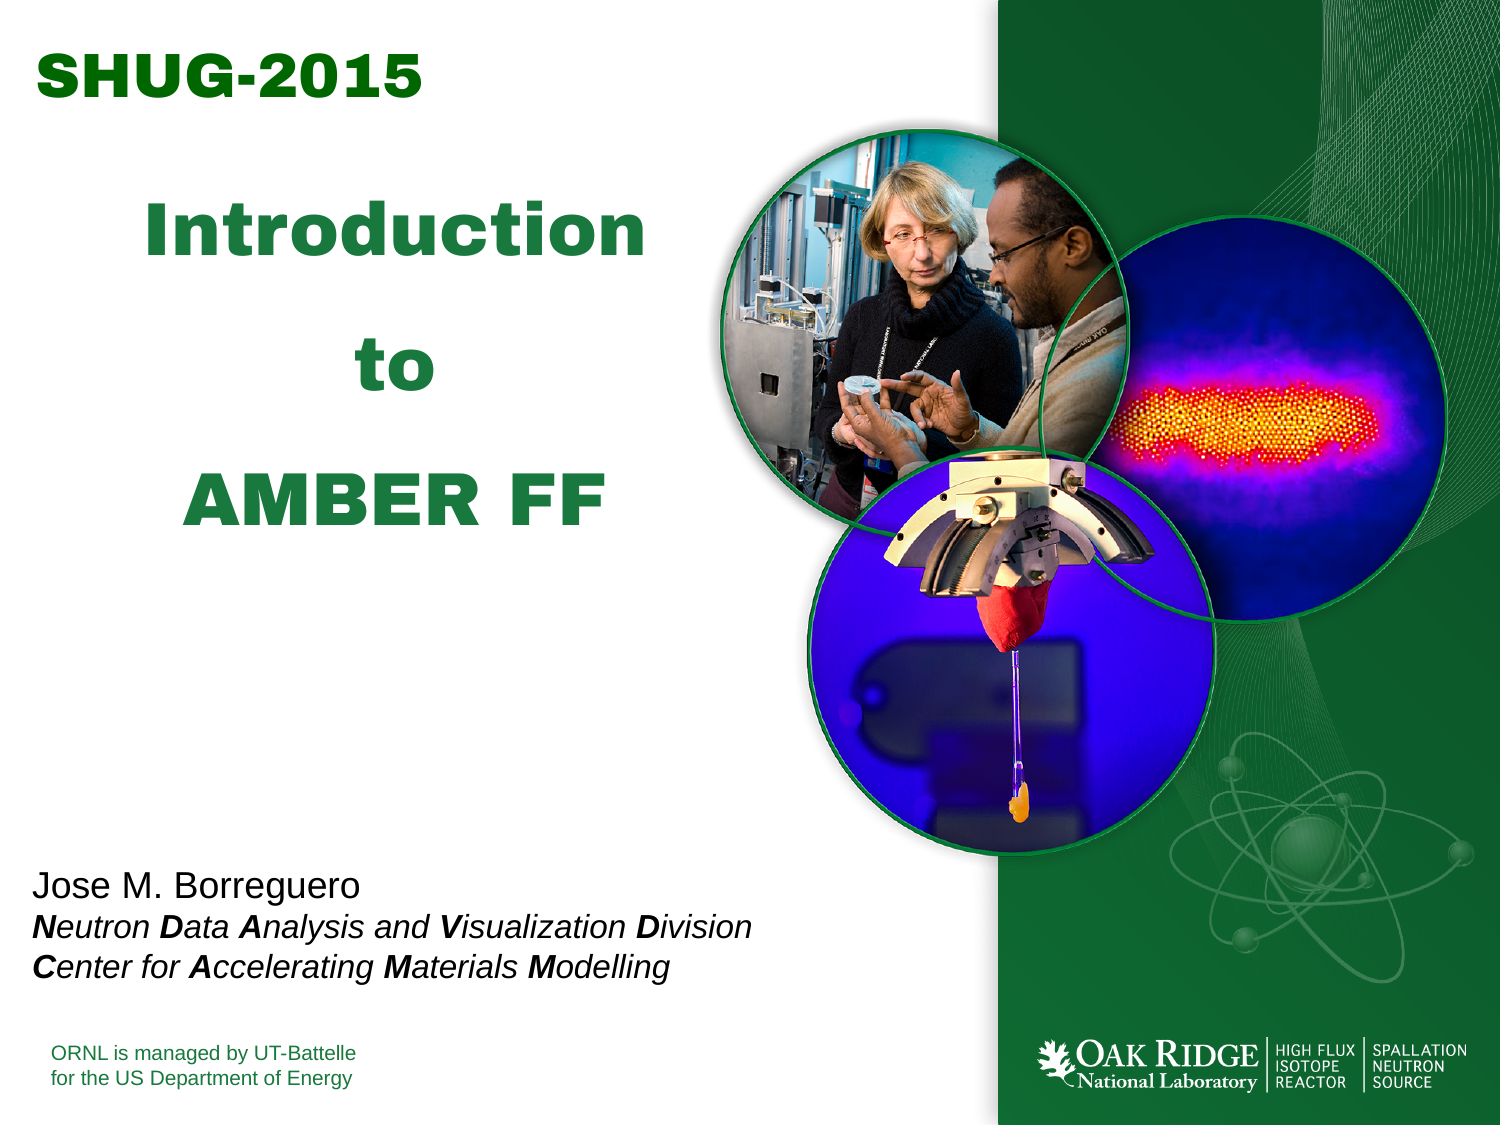

SHUG-2015
# Introduction to AMBER FF
Jose M. Borreguero
Neutron Data Analysis and Visualization Division
Center for Accelerating Materials Modelling